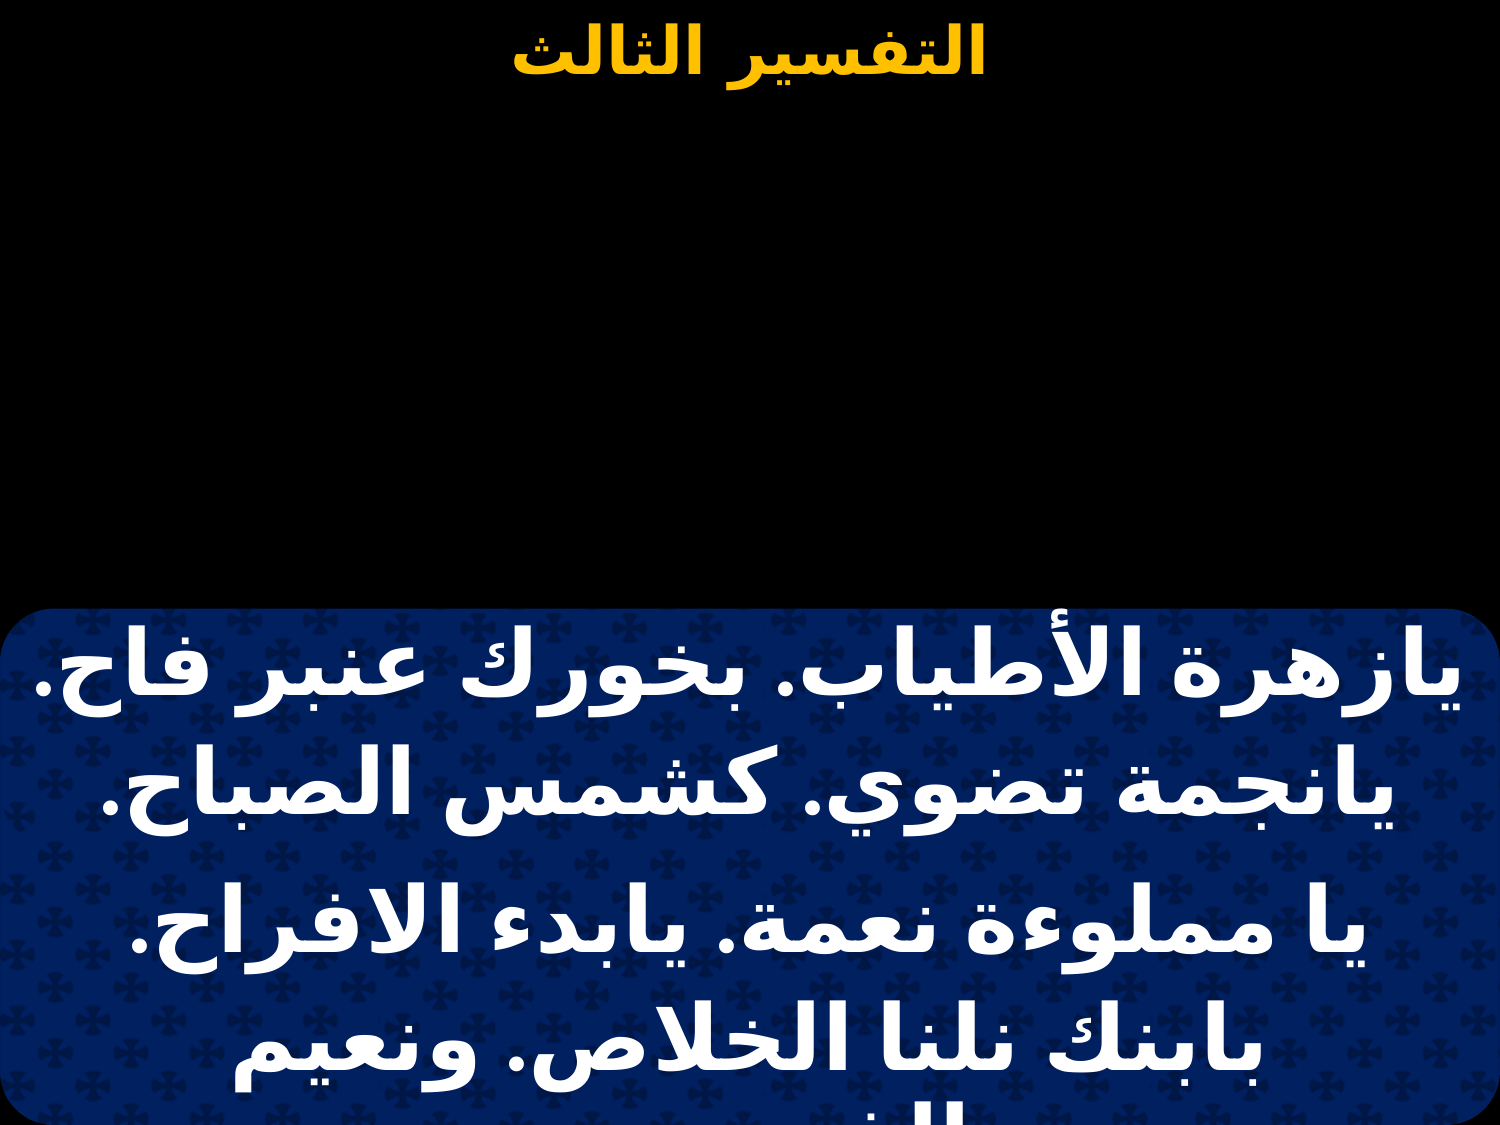

#
| يازهرة الأطياب. بخورك عنبر فاح. |
| --- |
| يانجمة تضوي. كشمس الصباح. |
|  |
| يا مملوءة نعمة. يابدء الافراح. |
| بابنك نلنا الخلاص. ونعيم الفردوس. |